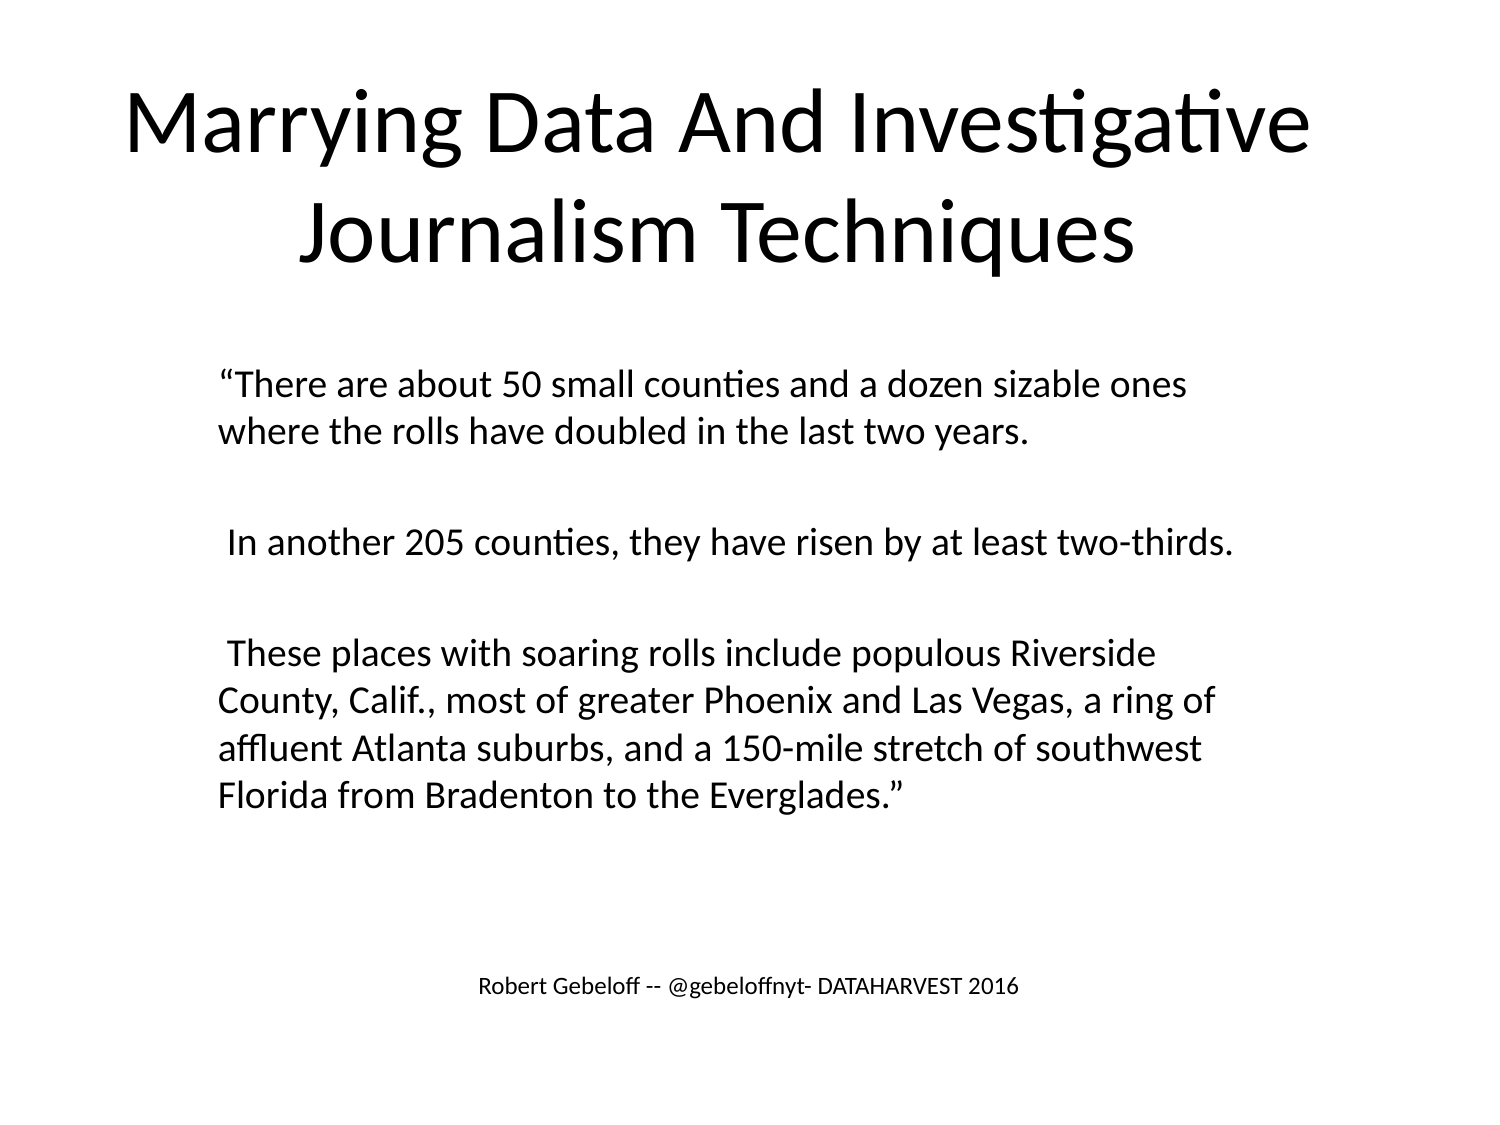

# Marrying Data And Investigative Journalism Techniques
“There are about 50 small counties and a dozen sizable ones where the rolls have doubled in the last two years.

 In another 205 counties, they have risen by at least two-thirds.

 These places with soaring rolls include populous Riverside County, Calif., most of greater Phoenix and Las Vegas, a ring of affluent Atlanta suburbs, and a 150-mile stretch of southwest Florida from Bradenton to the Everglades.”
Robert Gebeloff -- @gebeloffnyt- DATAHARVEST 2016